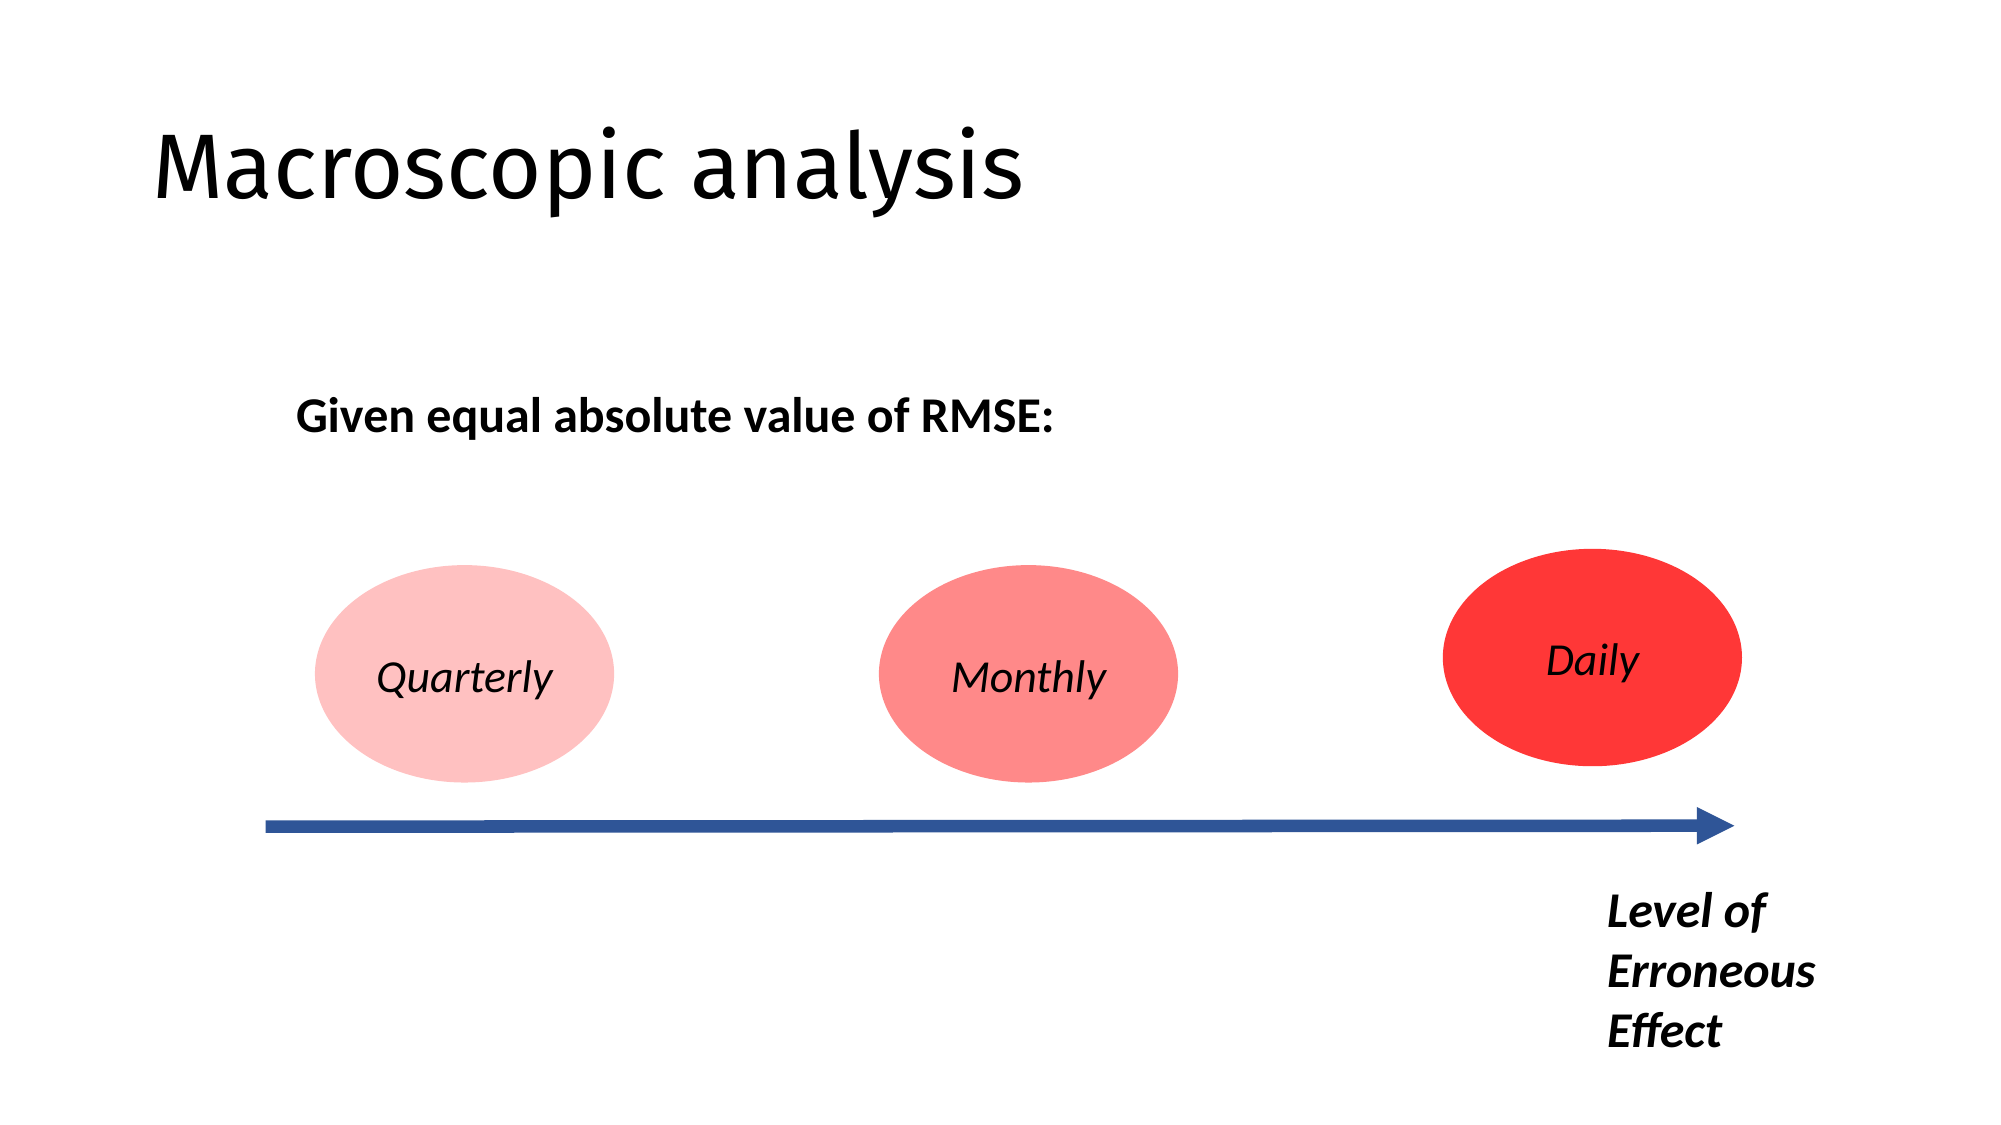

# Macroscopic analysis
Given equal absolute value of RMSE:
Daily
Monthly
Quarterly
Level of Erroneous Effect